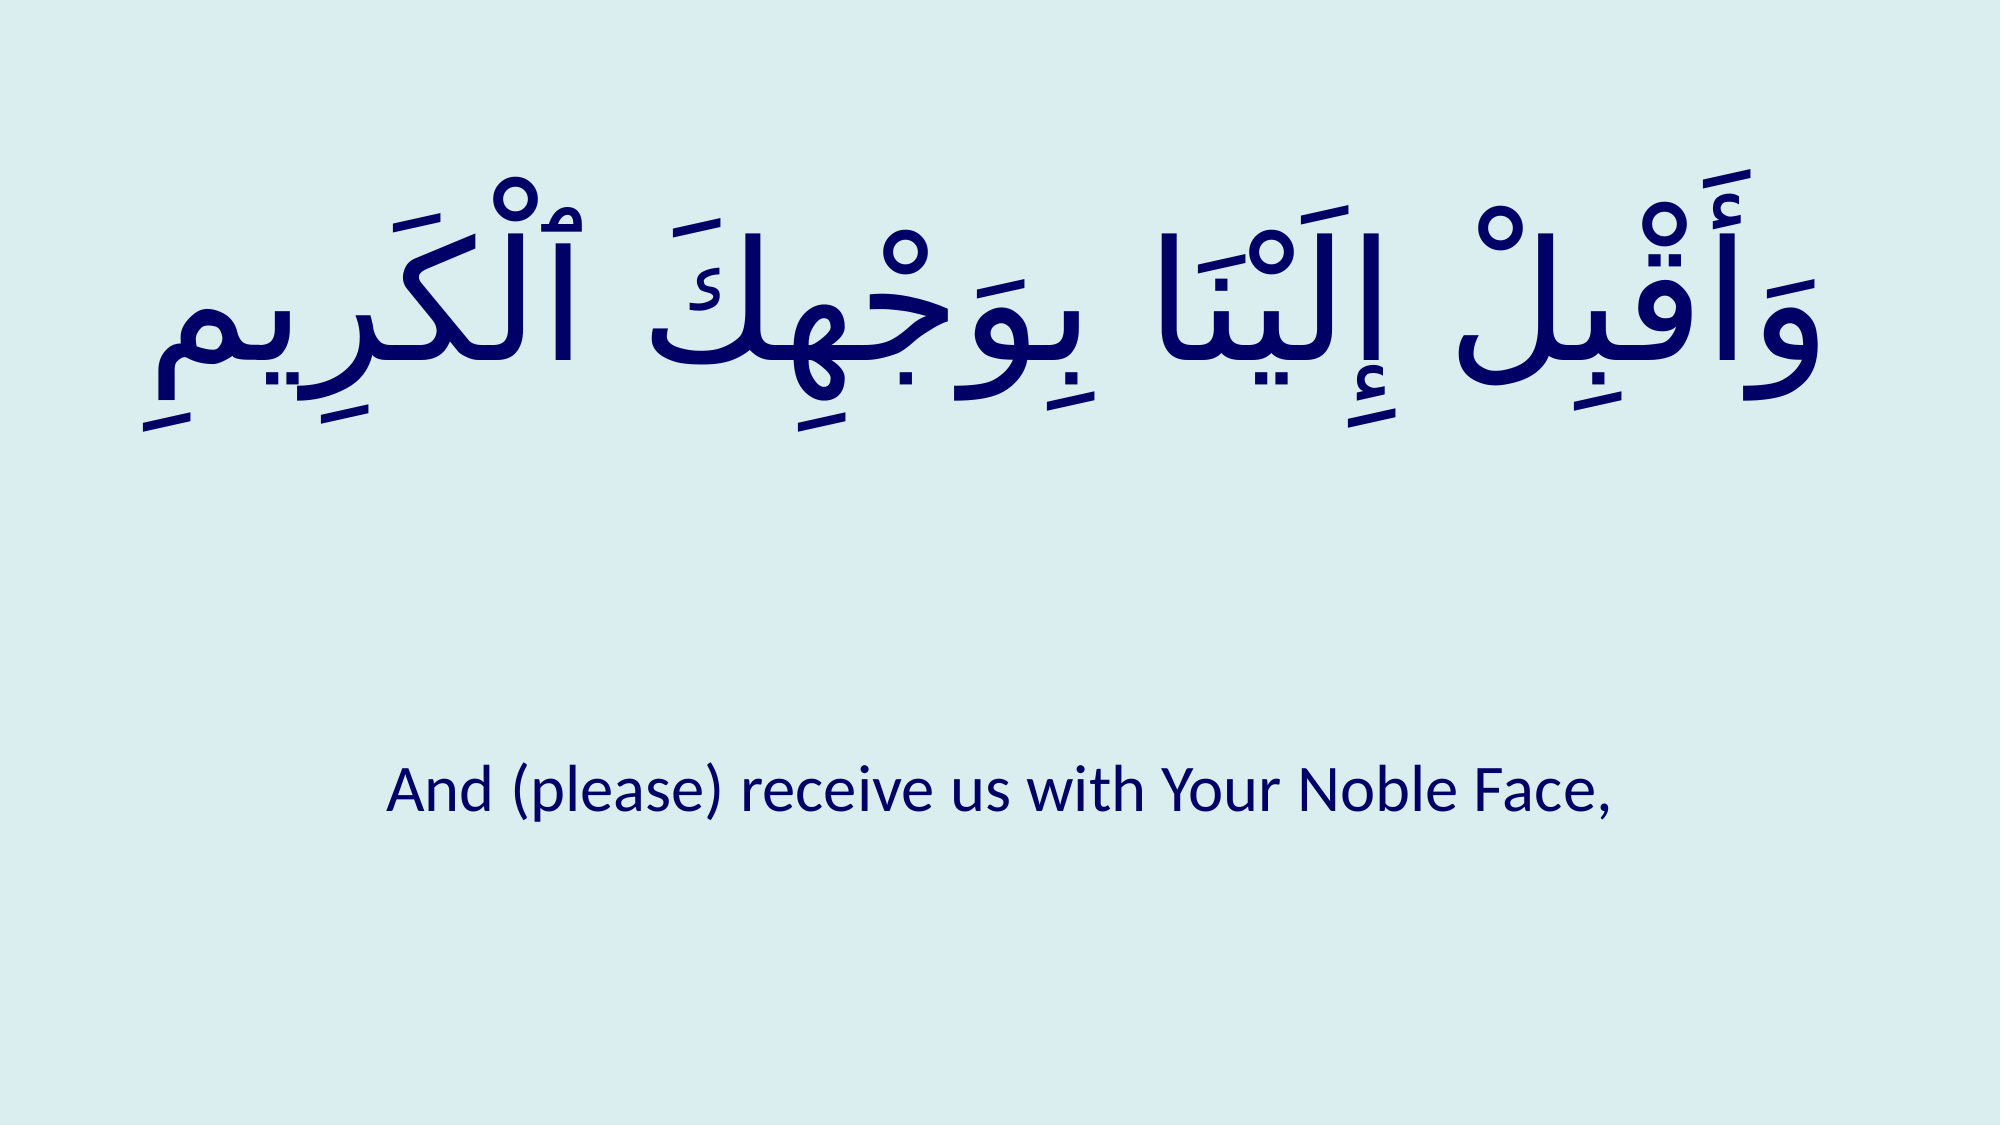

# وَأَقْبِلْ إِلَيْنَا بِوَجْهِكَ ٱلْكَرِيمِ
And (please) receive us with Your Noble Face,